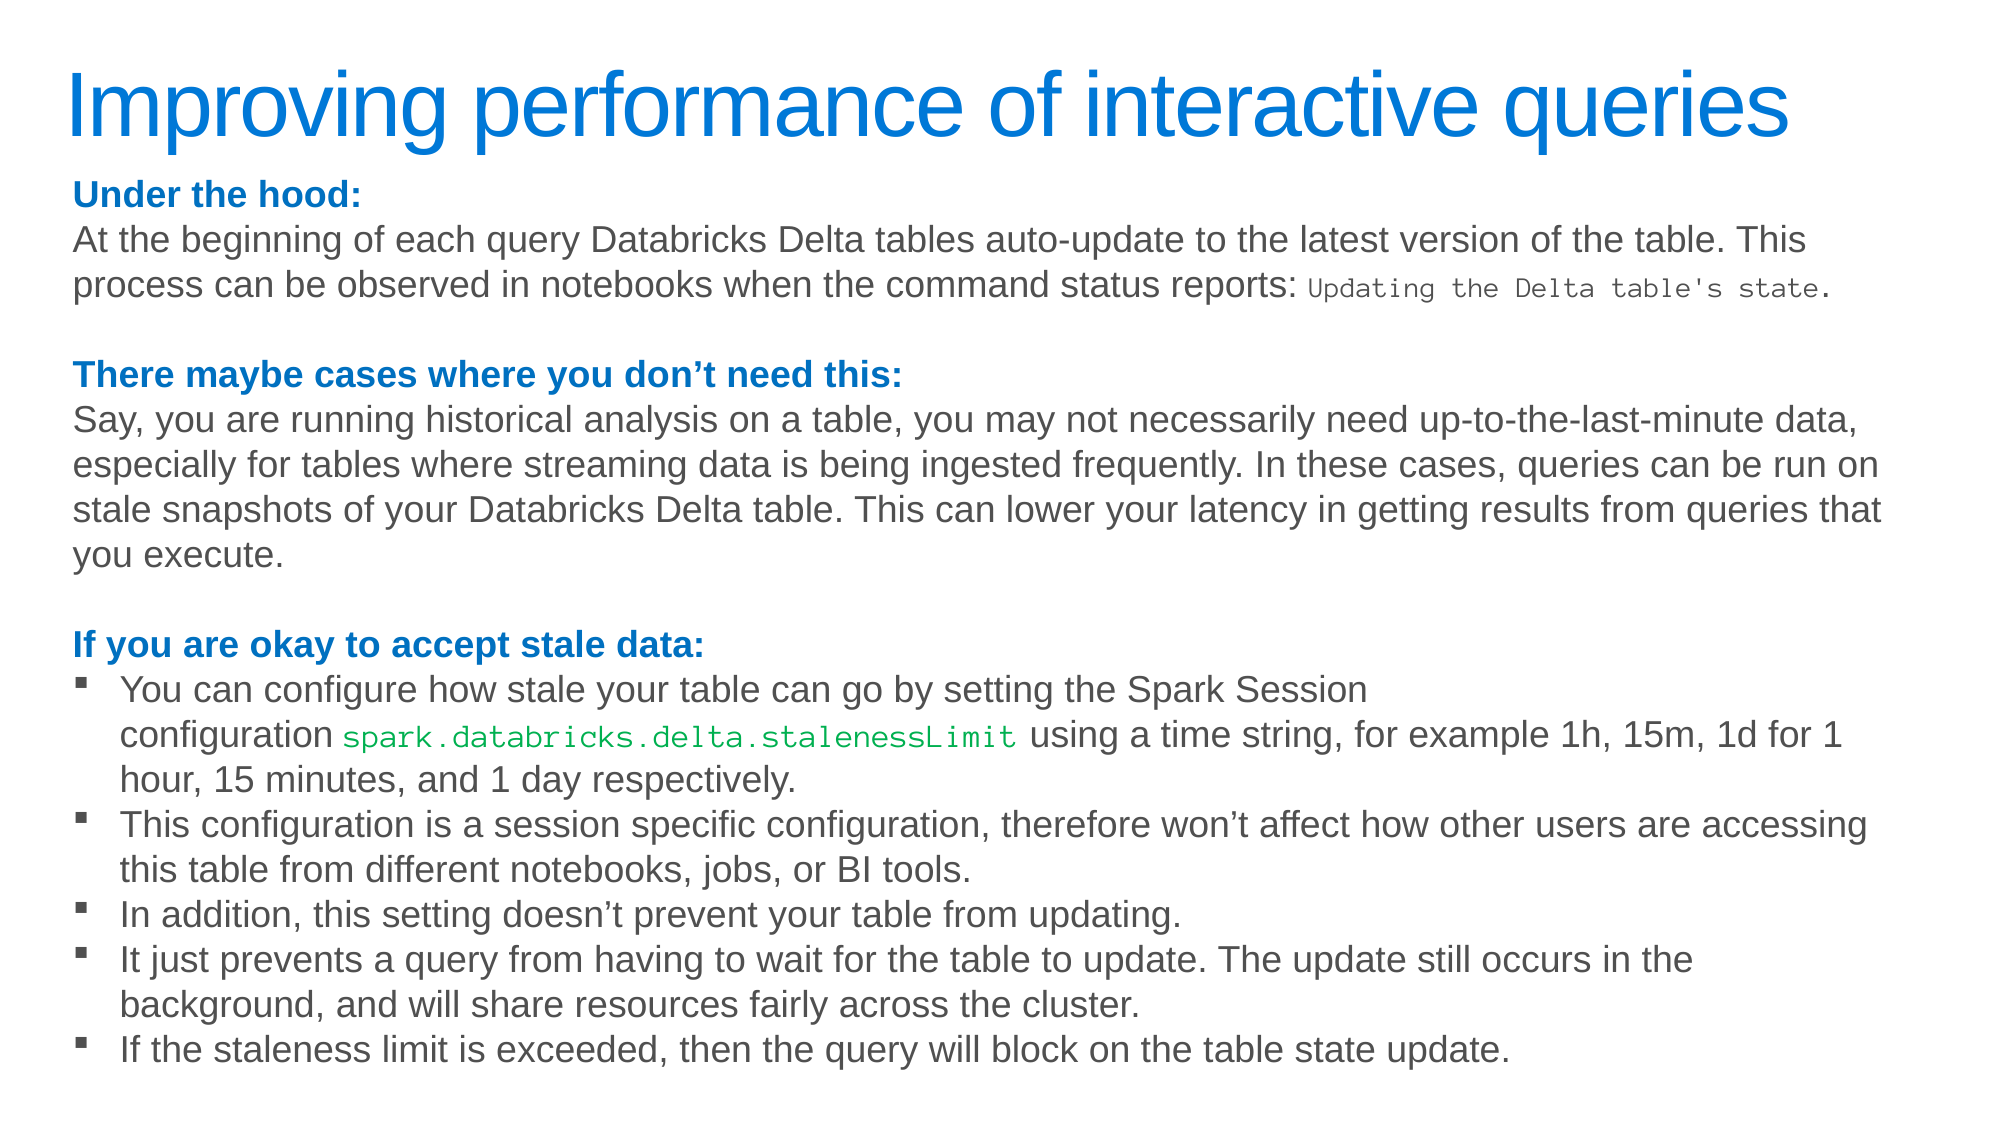

# Improving performance of interactive queries
Under the hood:
At the beginning of each query Databricks Delta tables auto-update to the latest version of the table. This process can be observed in notebooks when the command status reports: Updating the Delta table's state.

There maybe cases where you don’t need this:
Say, you are running historical analysis on a table, you may not necessarily need up-to-the-last-minute data, especially for tables where streaming data is being ingested frequently. In these cases, queries can be run on stale snapshots of your Databricks Delta table. This can lower your latency in getting results from queries that you execute.

If you are okay to accept stale data:
You can configure how stale your table can go by setting the Spark Session configuration spark.databricks.delta.stalenessLimit using a time string, for example 1h, 15m, 1d for 1 hour, 15 minutes, and 1 day respectively.
This configuration is a session specific configuration, therefore won’t affect how other users are accessing this table from different notebooks, jobs, or BI tools.
In addition, this setting doesn’t prevent your table from updating.
It just prevents a query from having to wait for the table to update. The update still occurs in the background, and will share resources fairly across the cluster.
If the staleness limit is exceeded, then the query will block on the table state update.